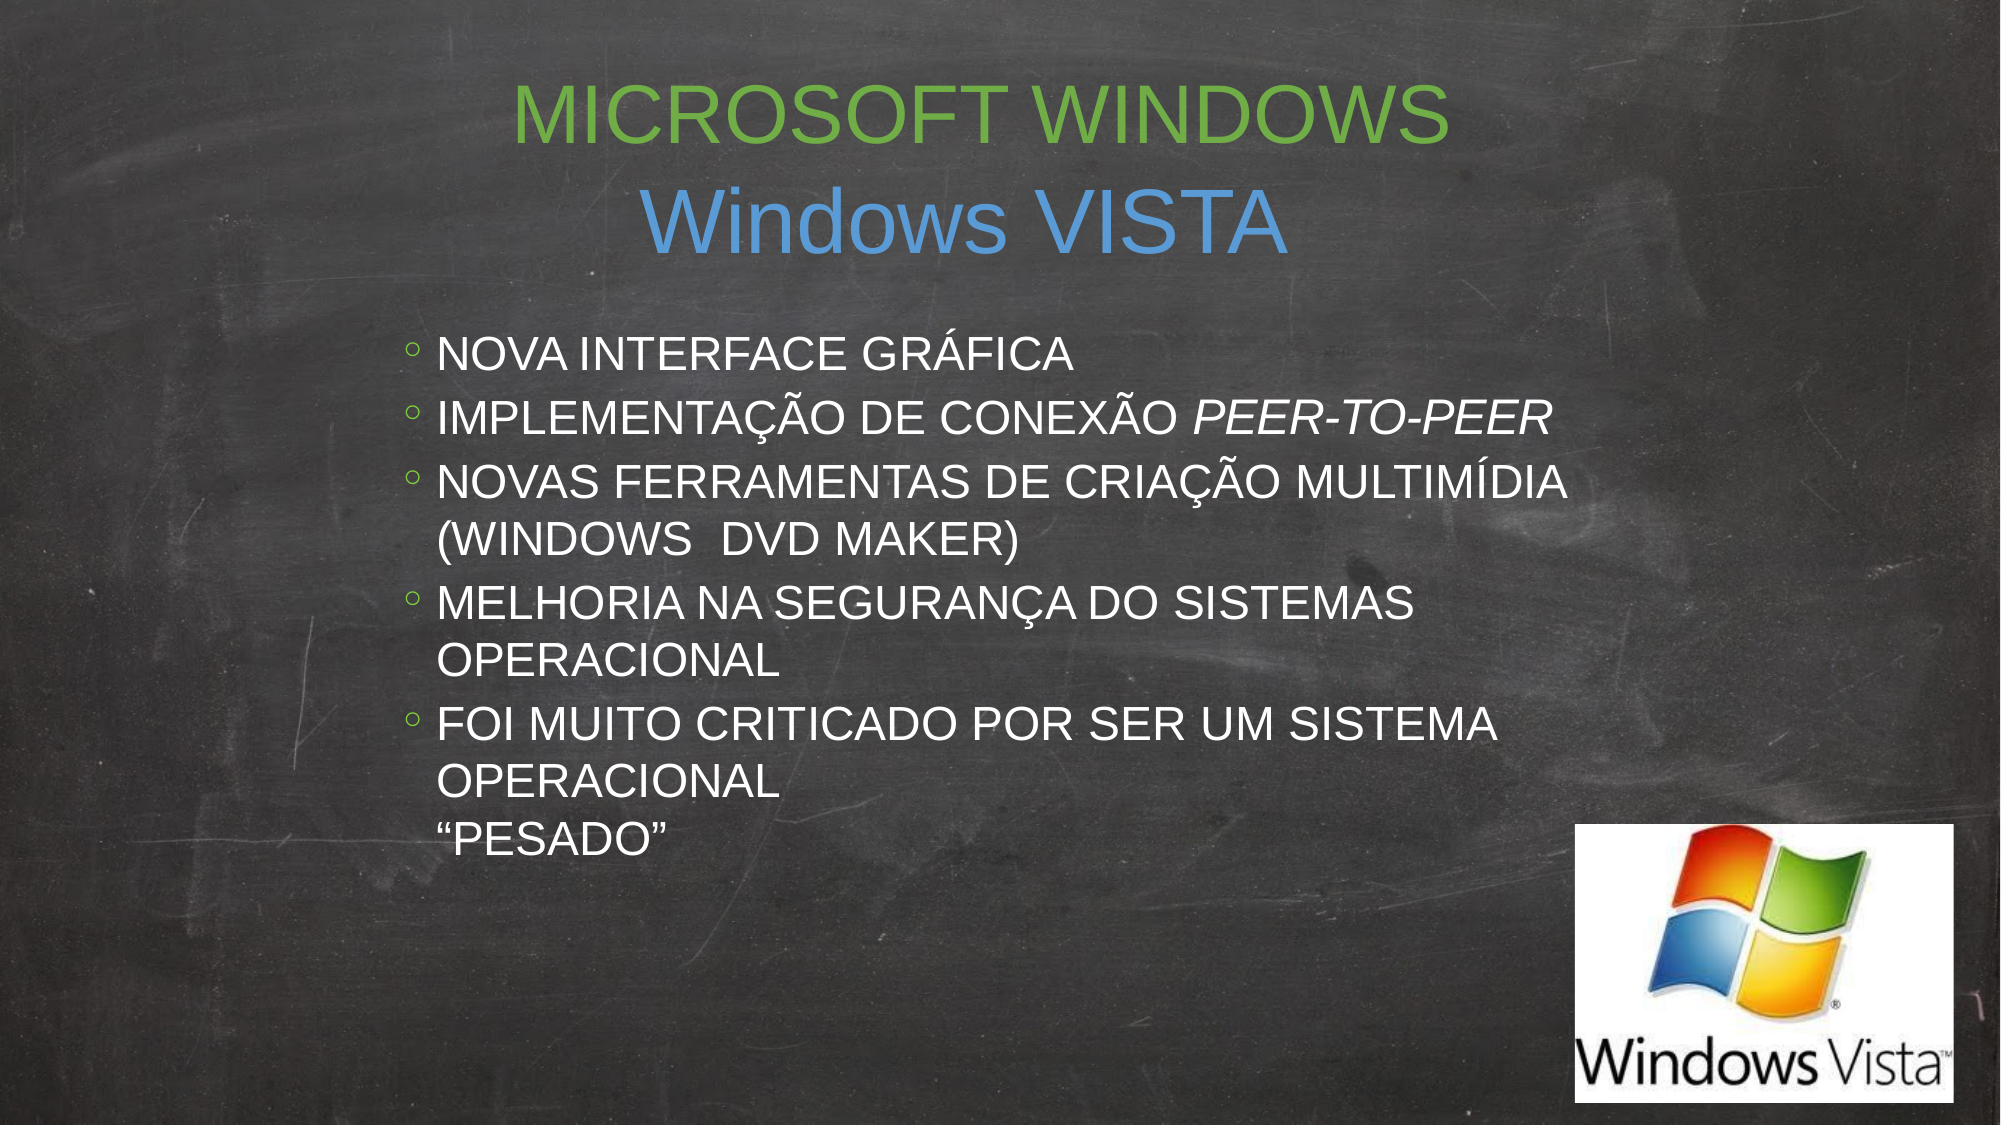

MICROSOFT WINDOWS
Windows VISTA
NOVA INTERFACE GRÁFICA
IMPLEMENTAÇÃO DE CONEXÃO PEER-TO-PEER
NOVAS FERRAMENTAS DE CRIAÇÃO MULTIMÍDIA (WINDOWS  DVD MAKER)
MELHORIA NA SEGURANÇA DO SISTEMAS OPERACIONAL
FOI MUITO CRITICADO POR SER UM SISTEMA OPERACIONAL
“PESADO”